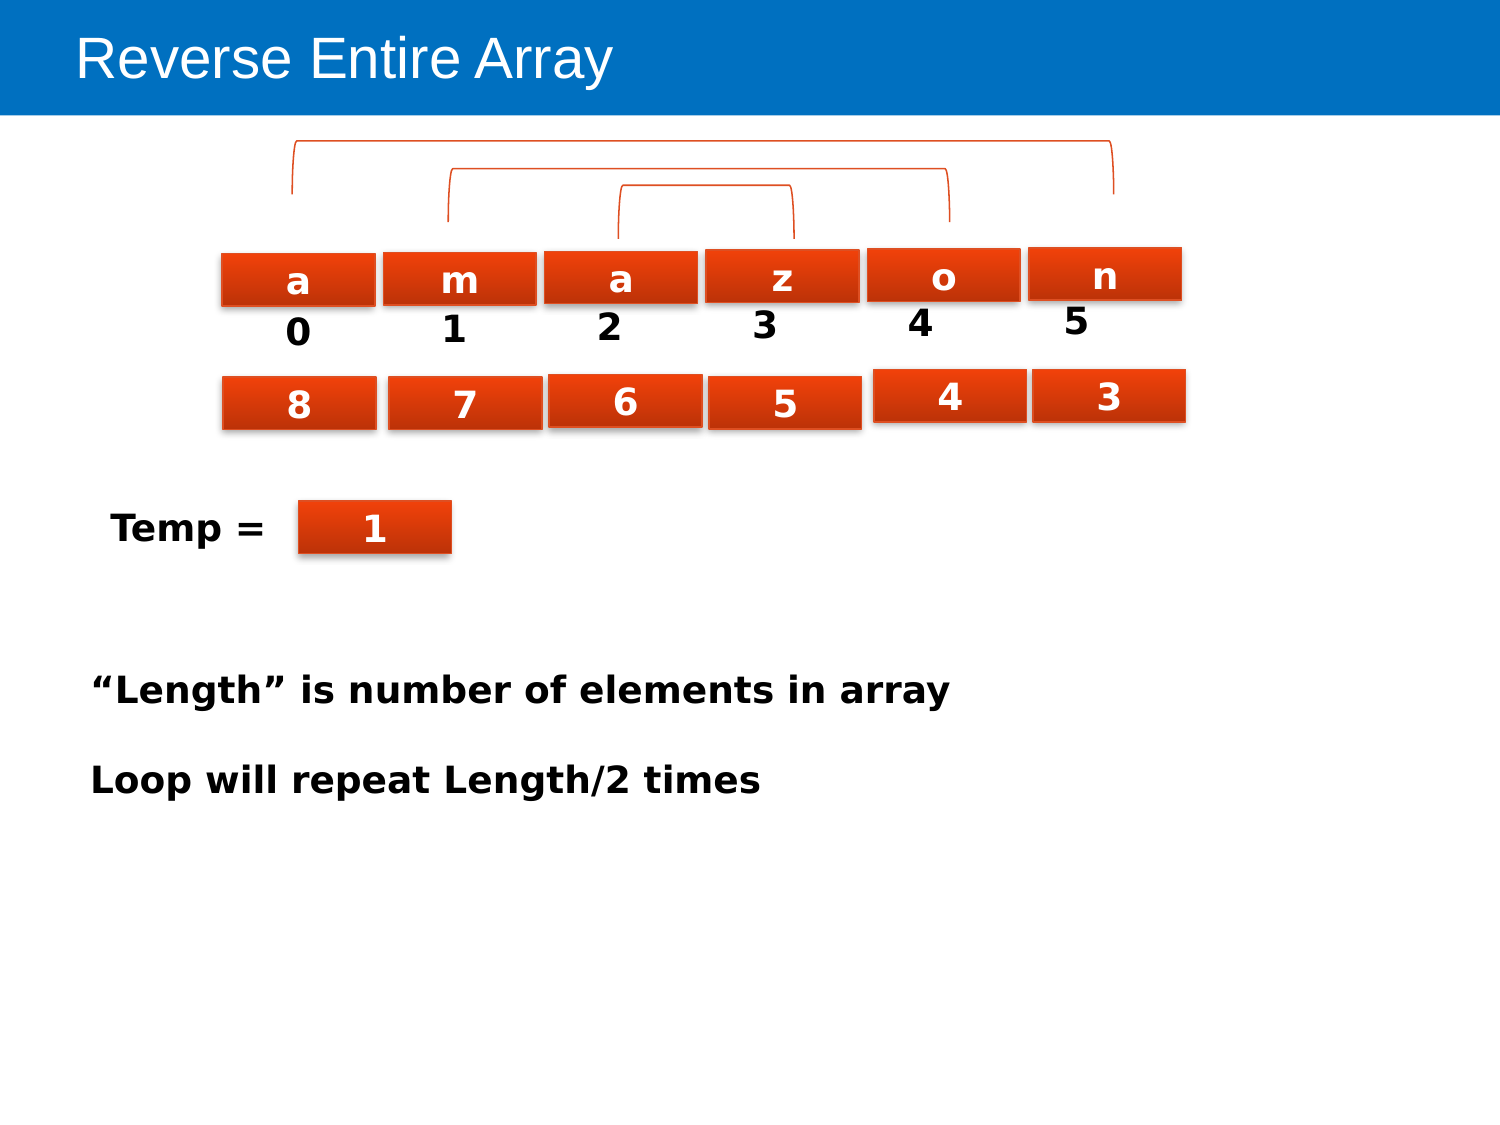

# Reverse Entire Array

n
o
z
a
m
a
5
4
3
2
1
0
4
3
6
5
7
8
Temp =
1
“Length” is number of elements in array

Loop will repeat Length/2 times